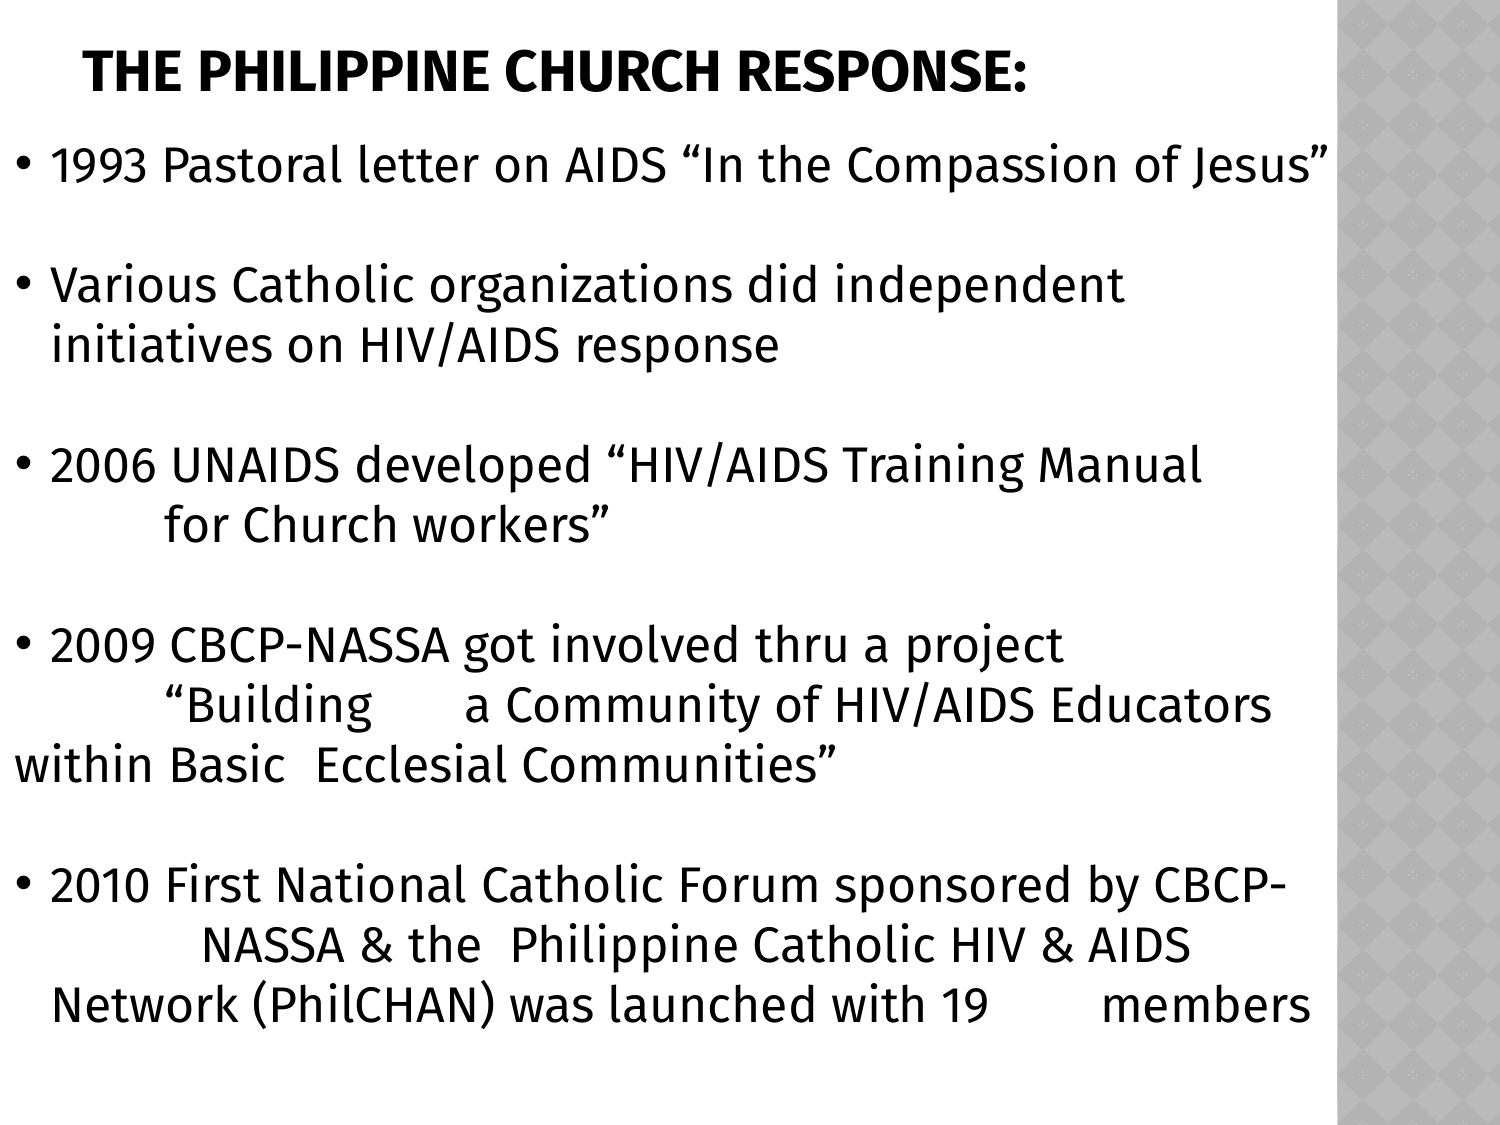

# The Philippine Church Response:
1993 Pastoral letter on AIDS “In the Compassion of Jesus”

Various Catholic organizations did independent 	initiatives on HIV/AIDS response

2006 UNAIDS developed “HIV/AIDS Training Manual
	for Church workers”

2009 CBCP-NASSA got involved thru a project
	“Building 	a Community of HIV/AIDS Educators 	within Basic	Ecclesial Communities”

2010 First National Catholic Forum sponsored by CBCP-	NASSA & the  Philippine Catholic HIV & AIDS 	Network (PhilCHAN) was launched with 19 	members